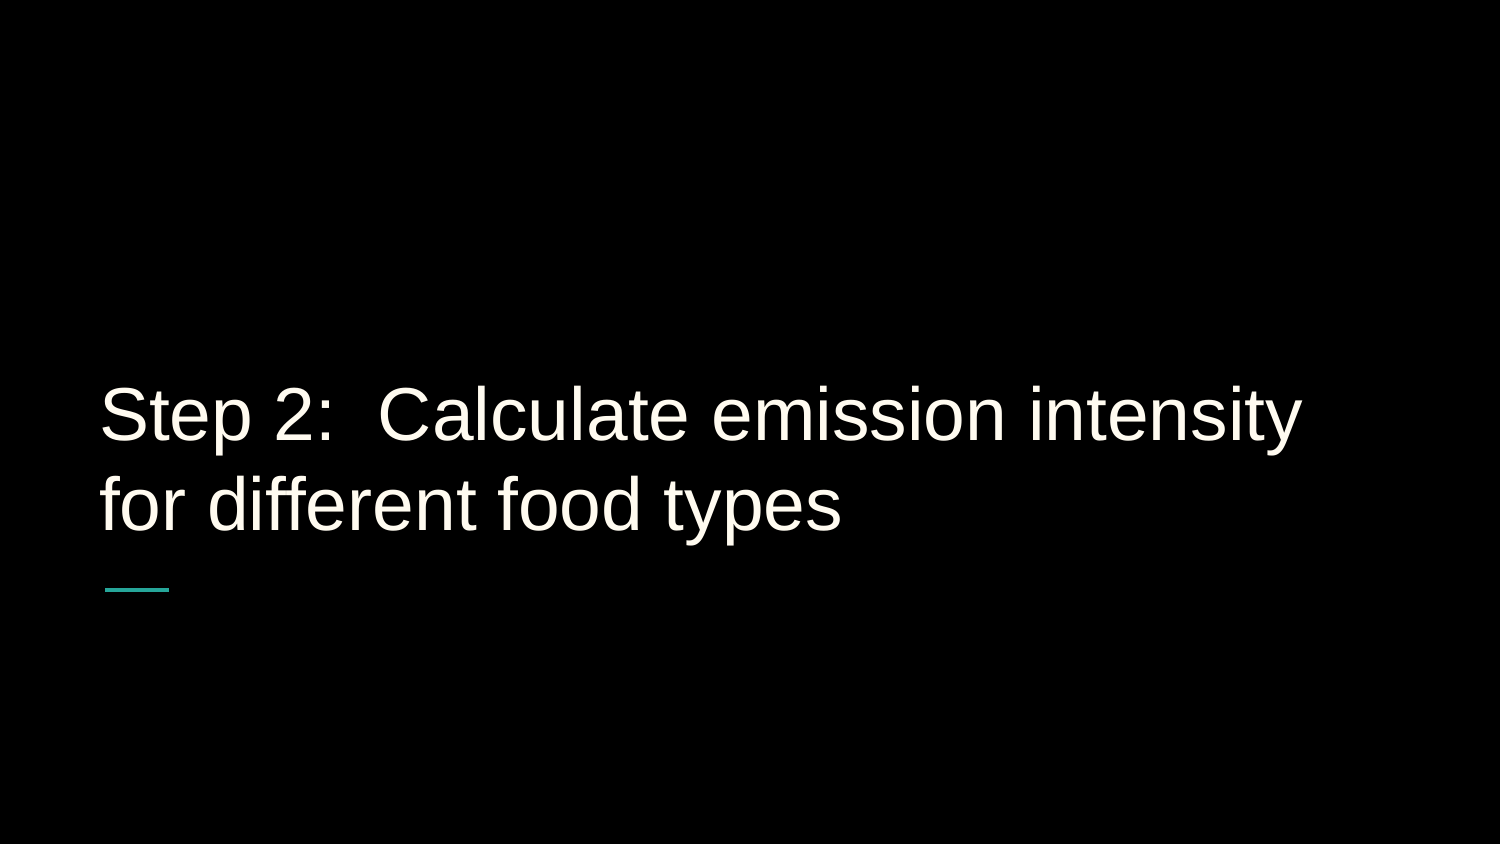

# Step 2:  Calculate emission intensity for different food types